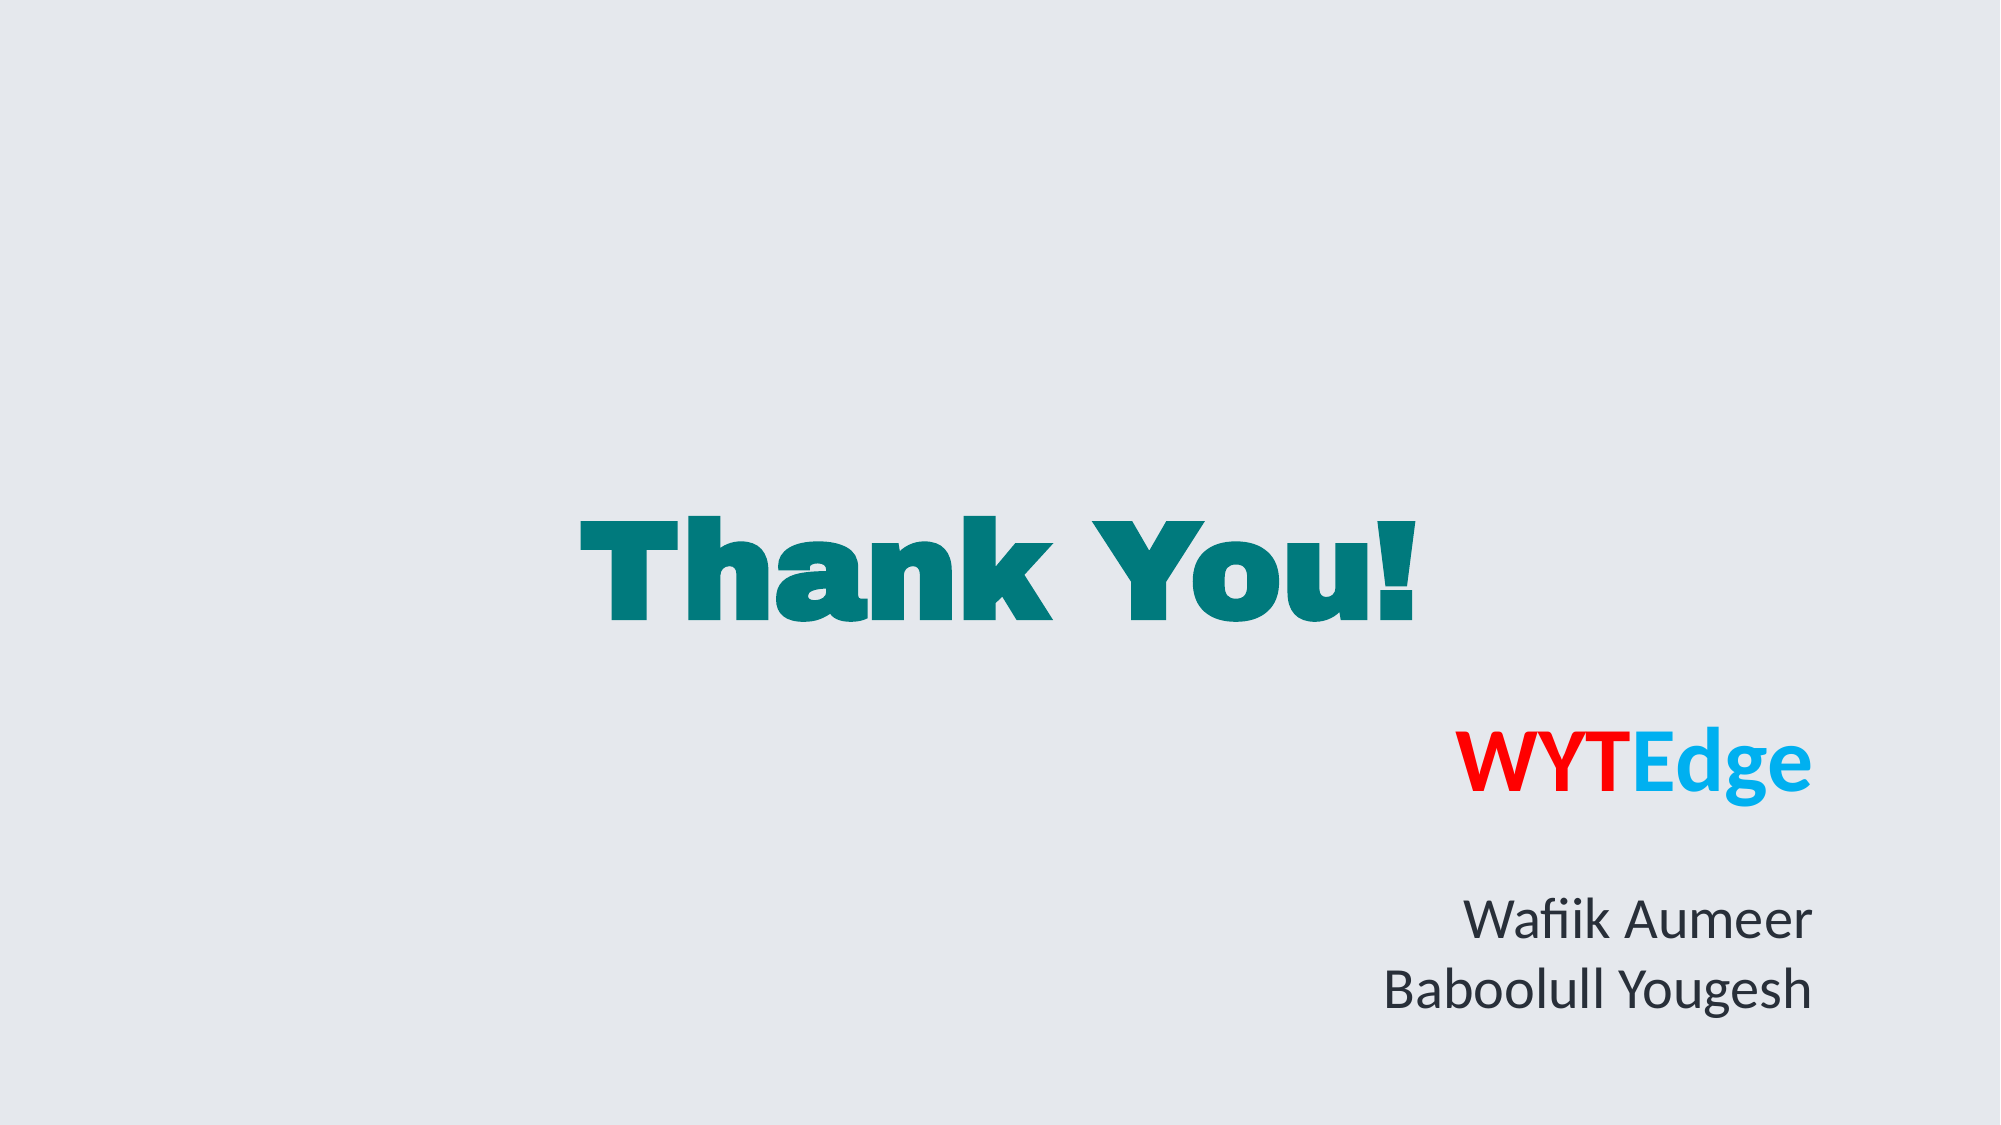

Thank You!
WYTEdge

Wafiik Aumeer
Baboolull Yougesh